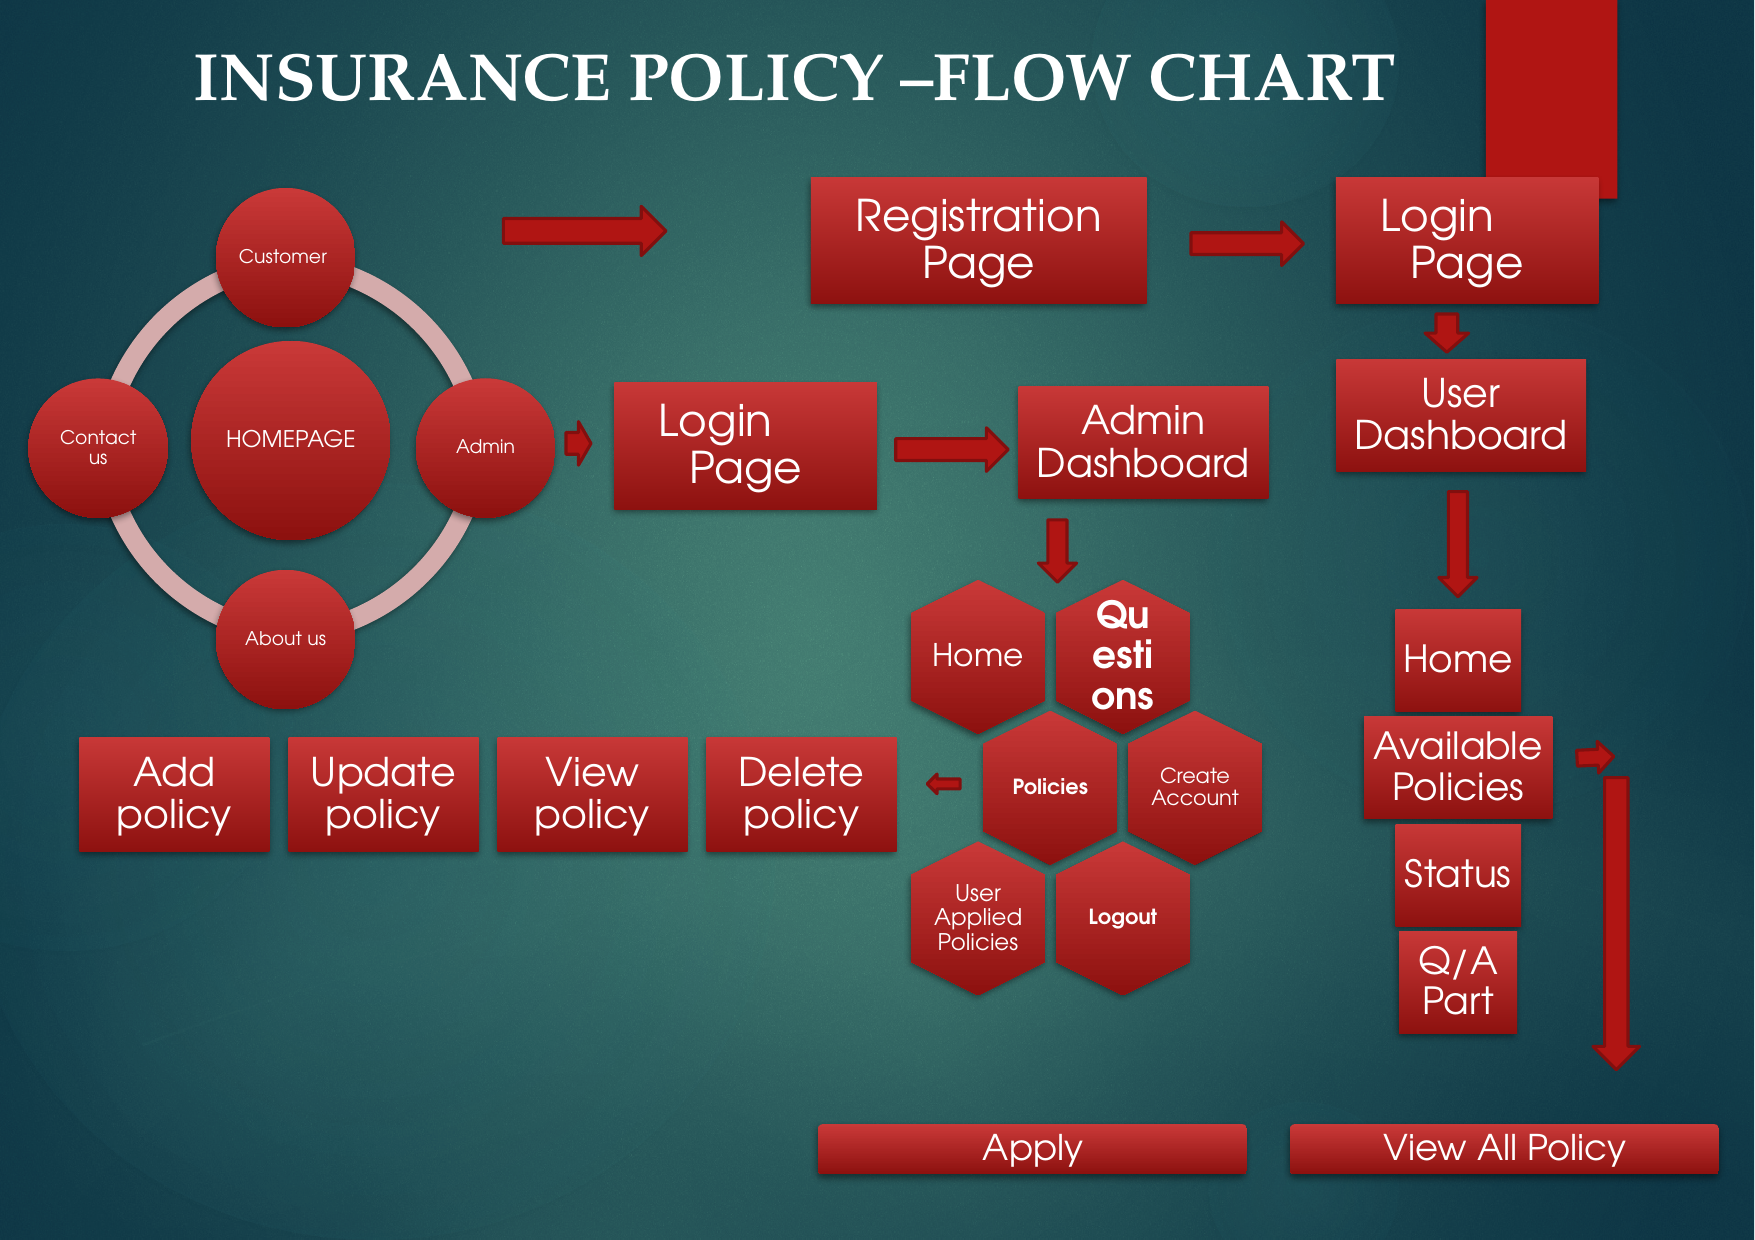

INSURANCE POLICY –FLOW CHART

HOMEPAGE
Customer
Admin
About us
Contact us
Registration Page
Login      Page

User Dashboard
Admin Dashboard

Login      Page

Questions

Home
Policies
Create Account
Logout
User Applied Policies
Home
Available Policies
Status
Q/A Part
Add policy
Update policy
View policy
Delete policy

Apply
View All Policy